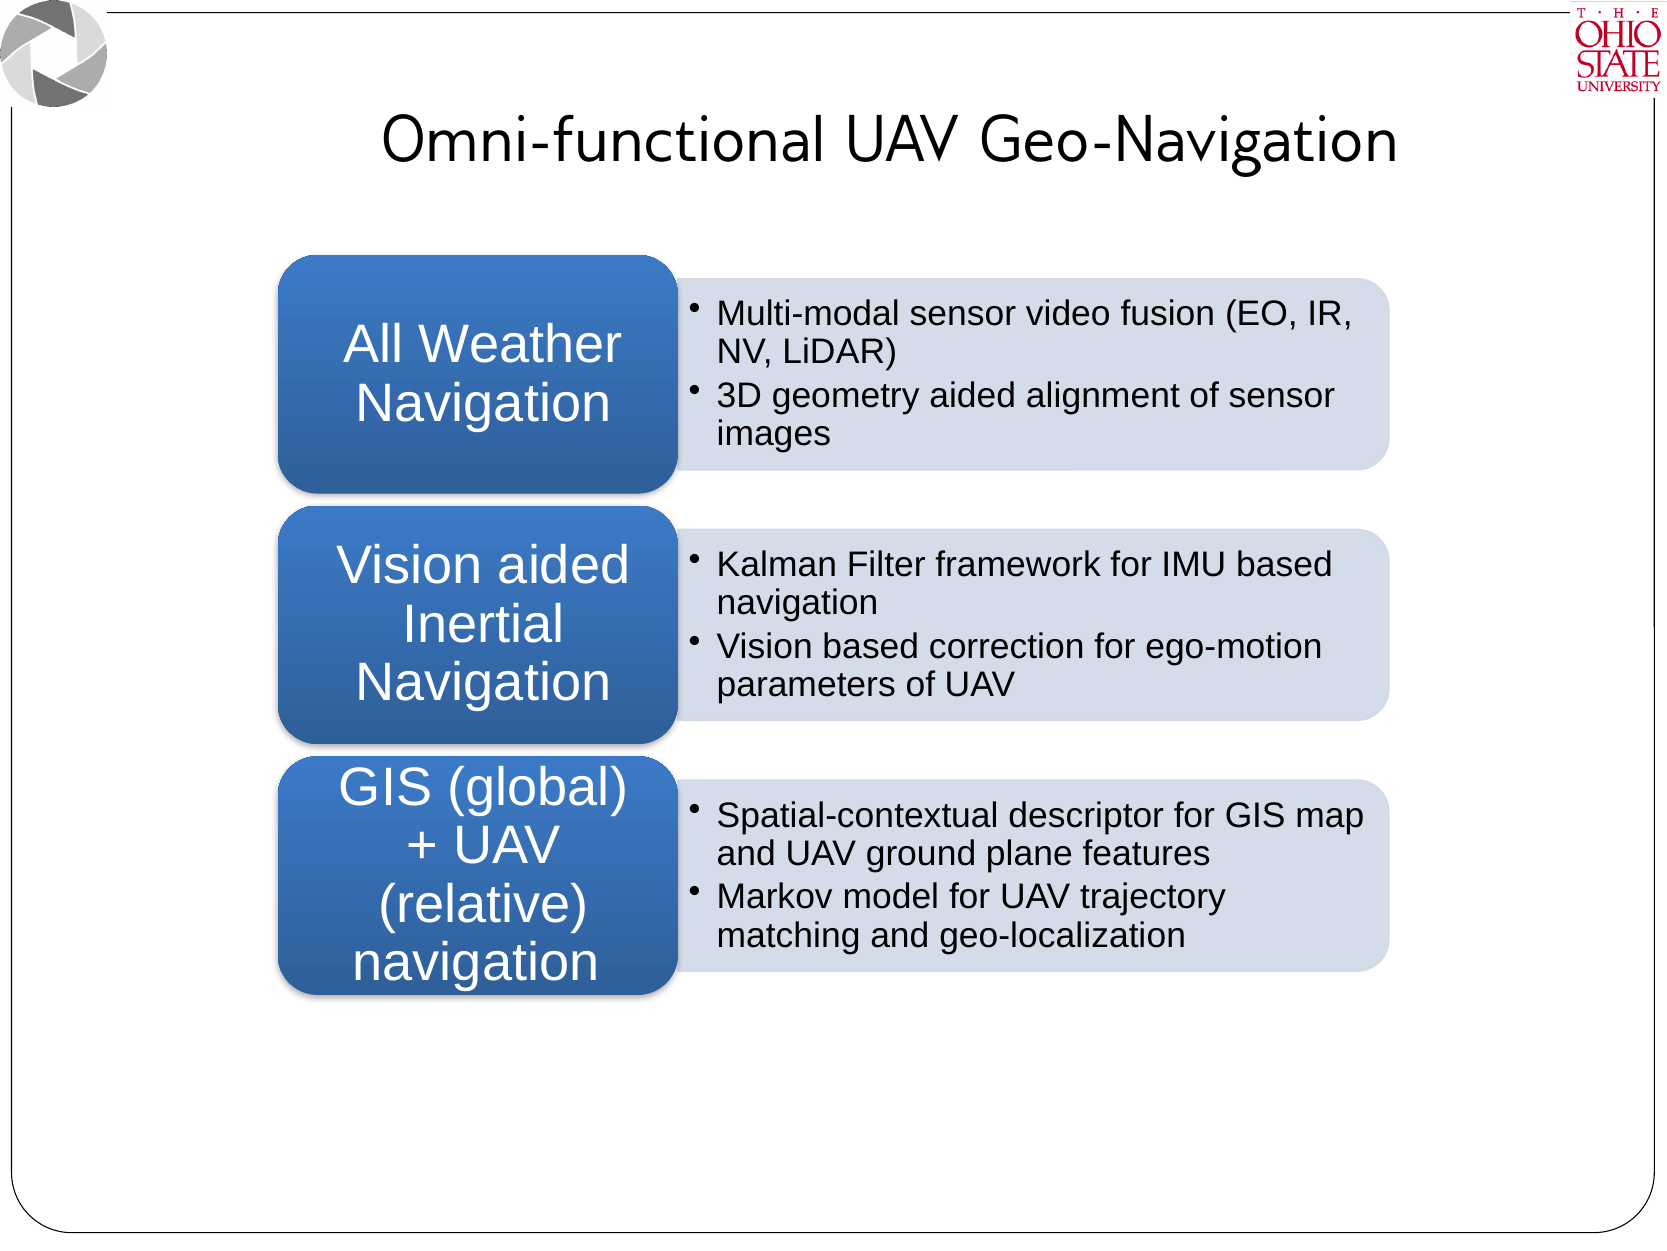

Omni-functional UAV Geo-Navigation
Multi-modal sensor video fusion (EO, IR, NV, LiDAR)
3D geometry aided alignment of sensor images
All Weather Navigation
Kalman Filter framework for IMU based navigation
Vision based correction for ego-motion parameters of UAV
Vision aided Inertial Navigation
Spatial-contextual descriptor for GIS map and UAV ground plane features
Markov model for UAV trajectory matching and geo-localization
GIS (global) + UAV (relative) navigation